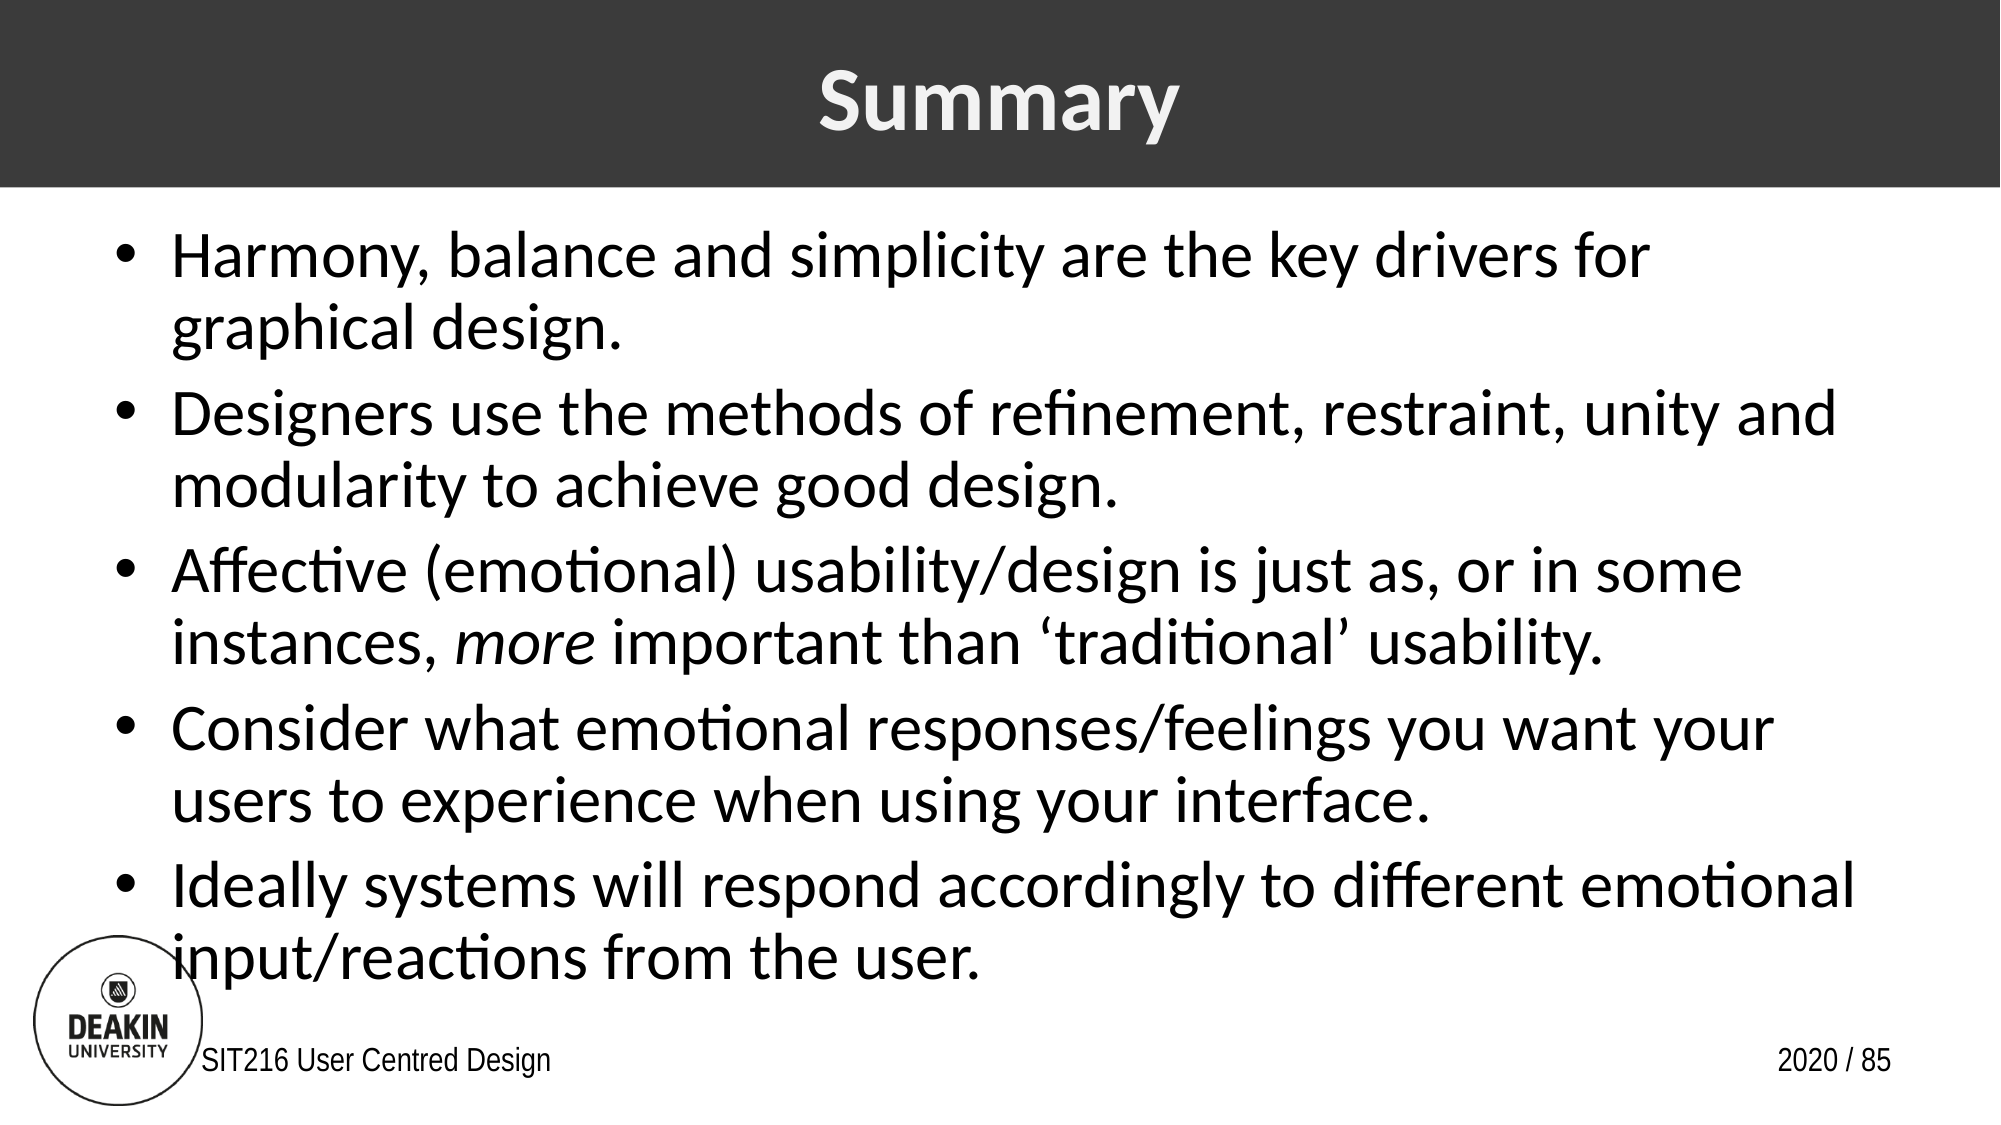

# Summary
Harmony, balance and simplicity are the key drivers for graphical design.
Designers use the methods of refinement, restraint, unity and modularity to achieve good design.
Affective (emotional) usability/design is just as, or in some instances, more important than ‘traditional’ usability.
Consider what emotional responses/feelings you want your users to experience when using your interface.
Ideally systems will respond accordingly to different emotional input/reactions from the user.